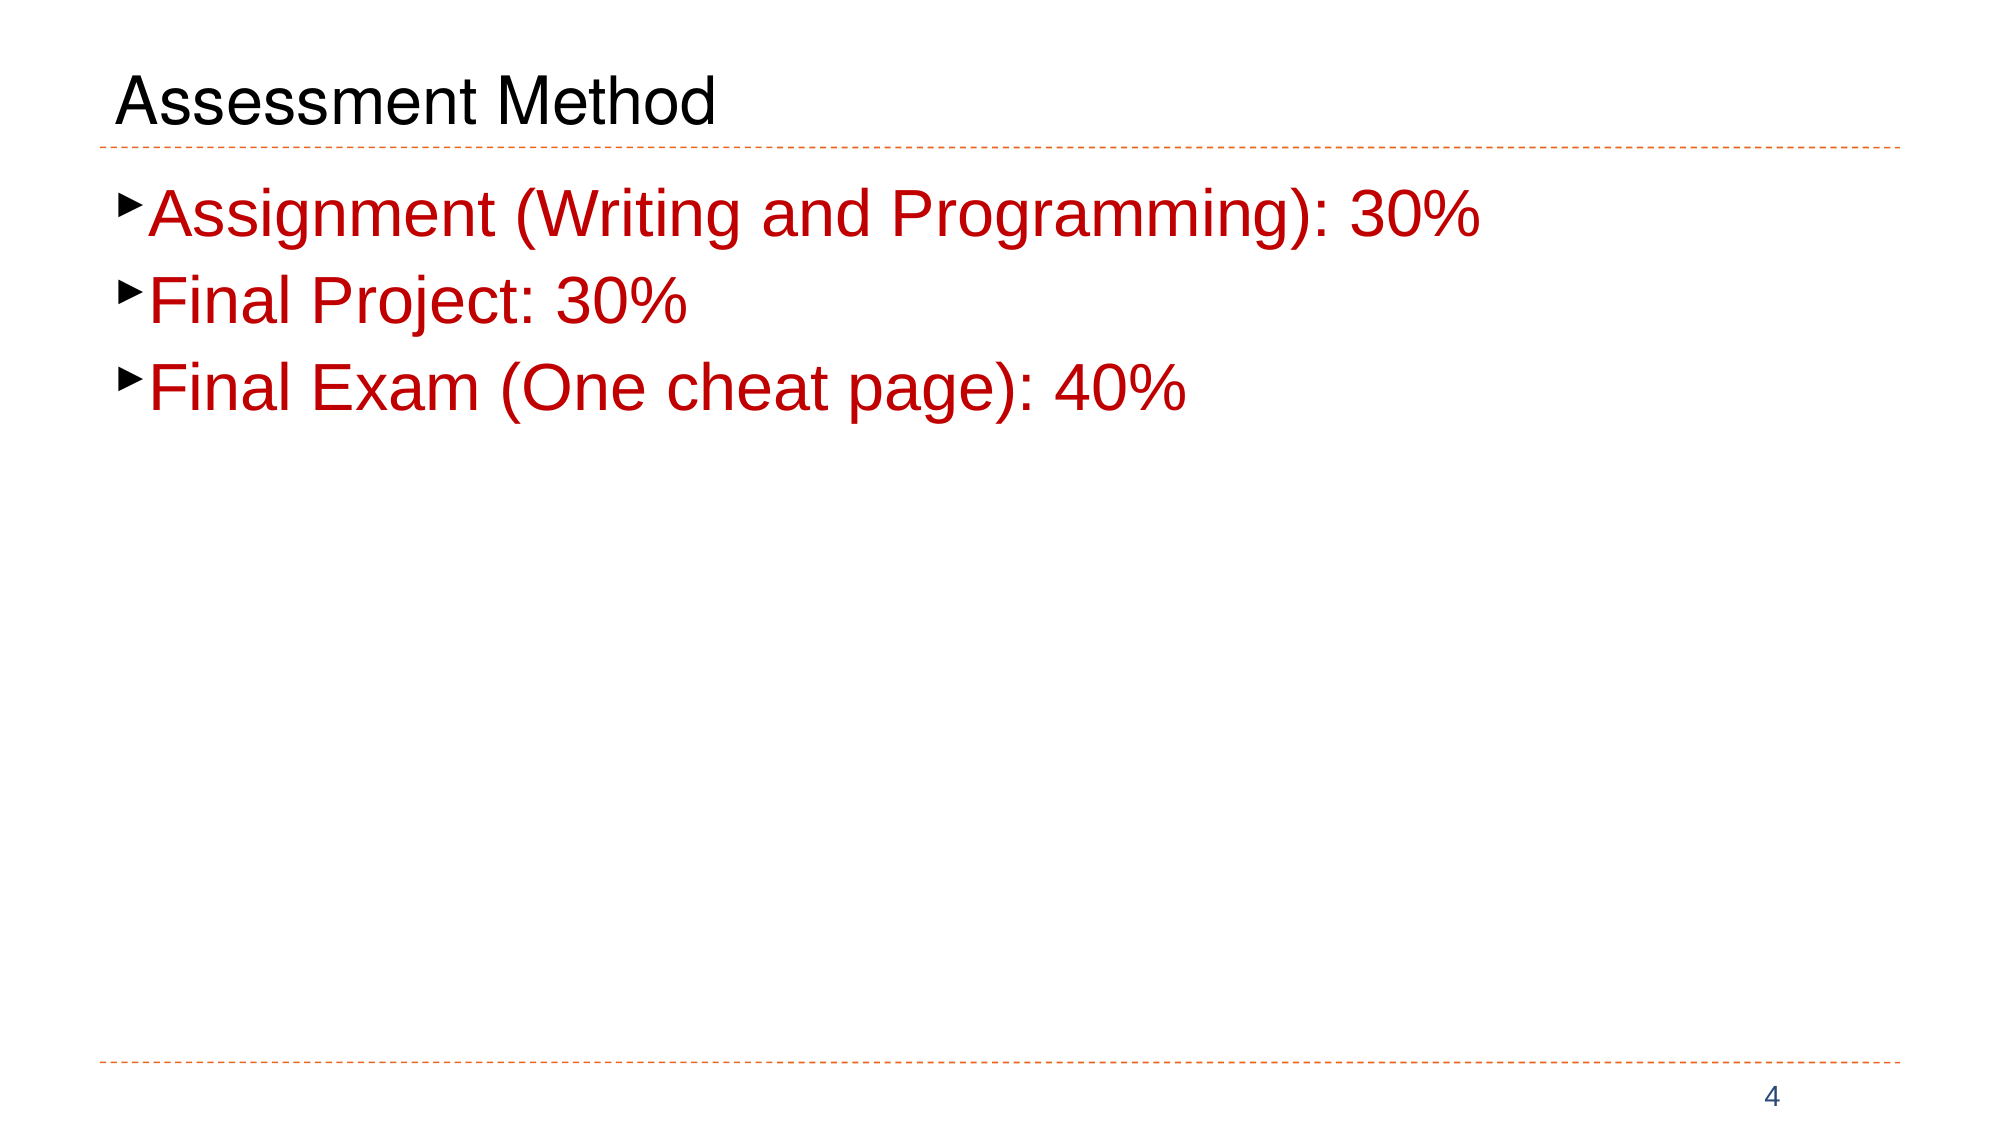

# Assessment Method
Assignment (Writing and Programming): 30%
Final Project: 30%
Final Exam (One cheat page): 40%